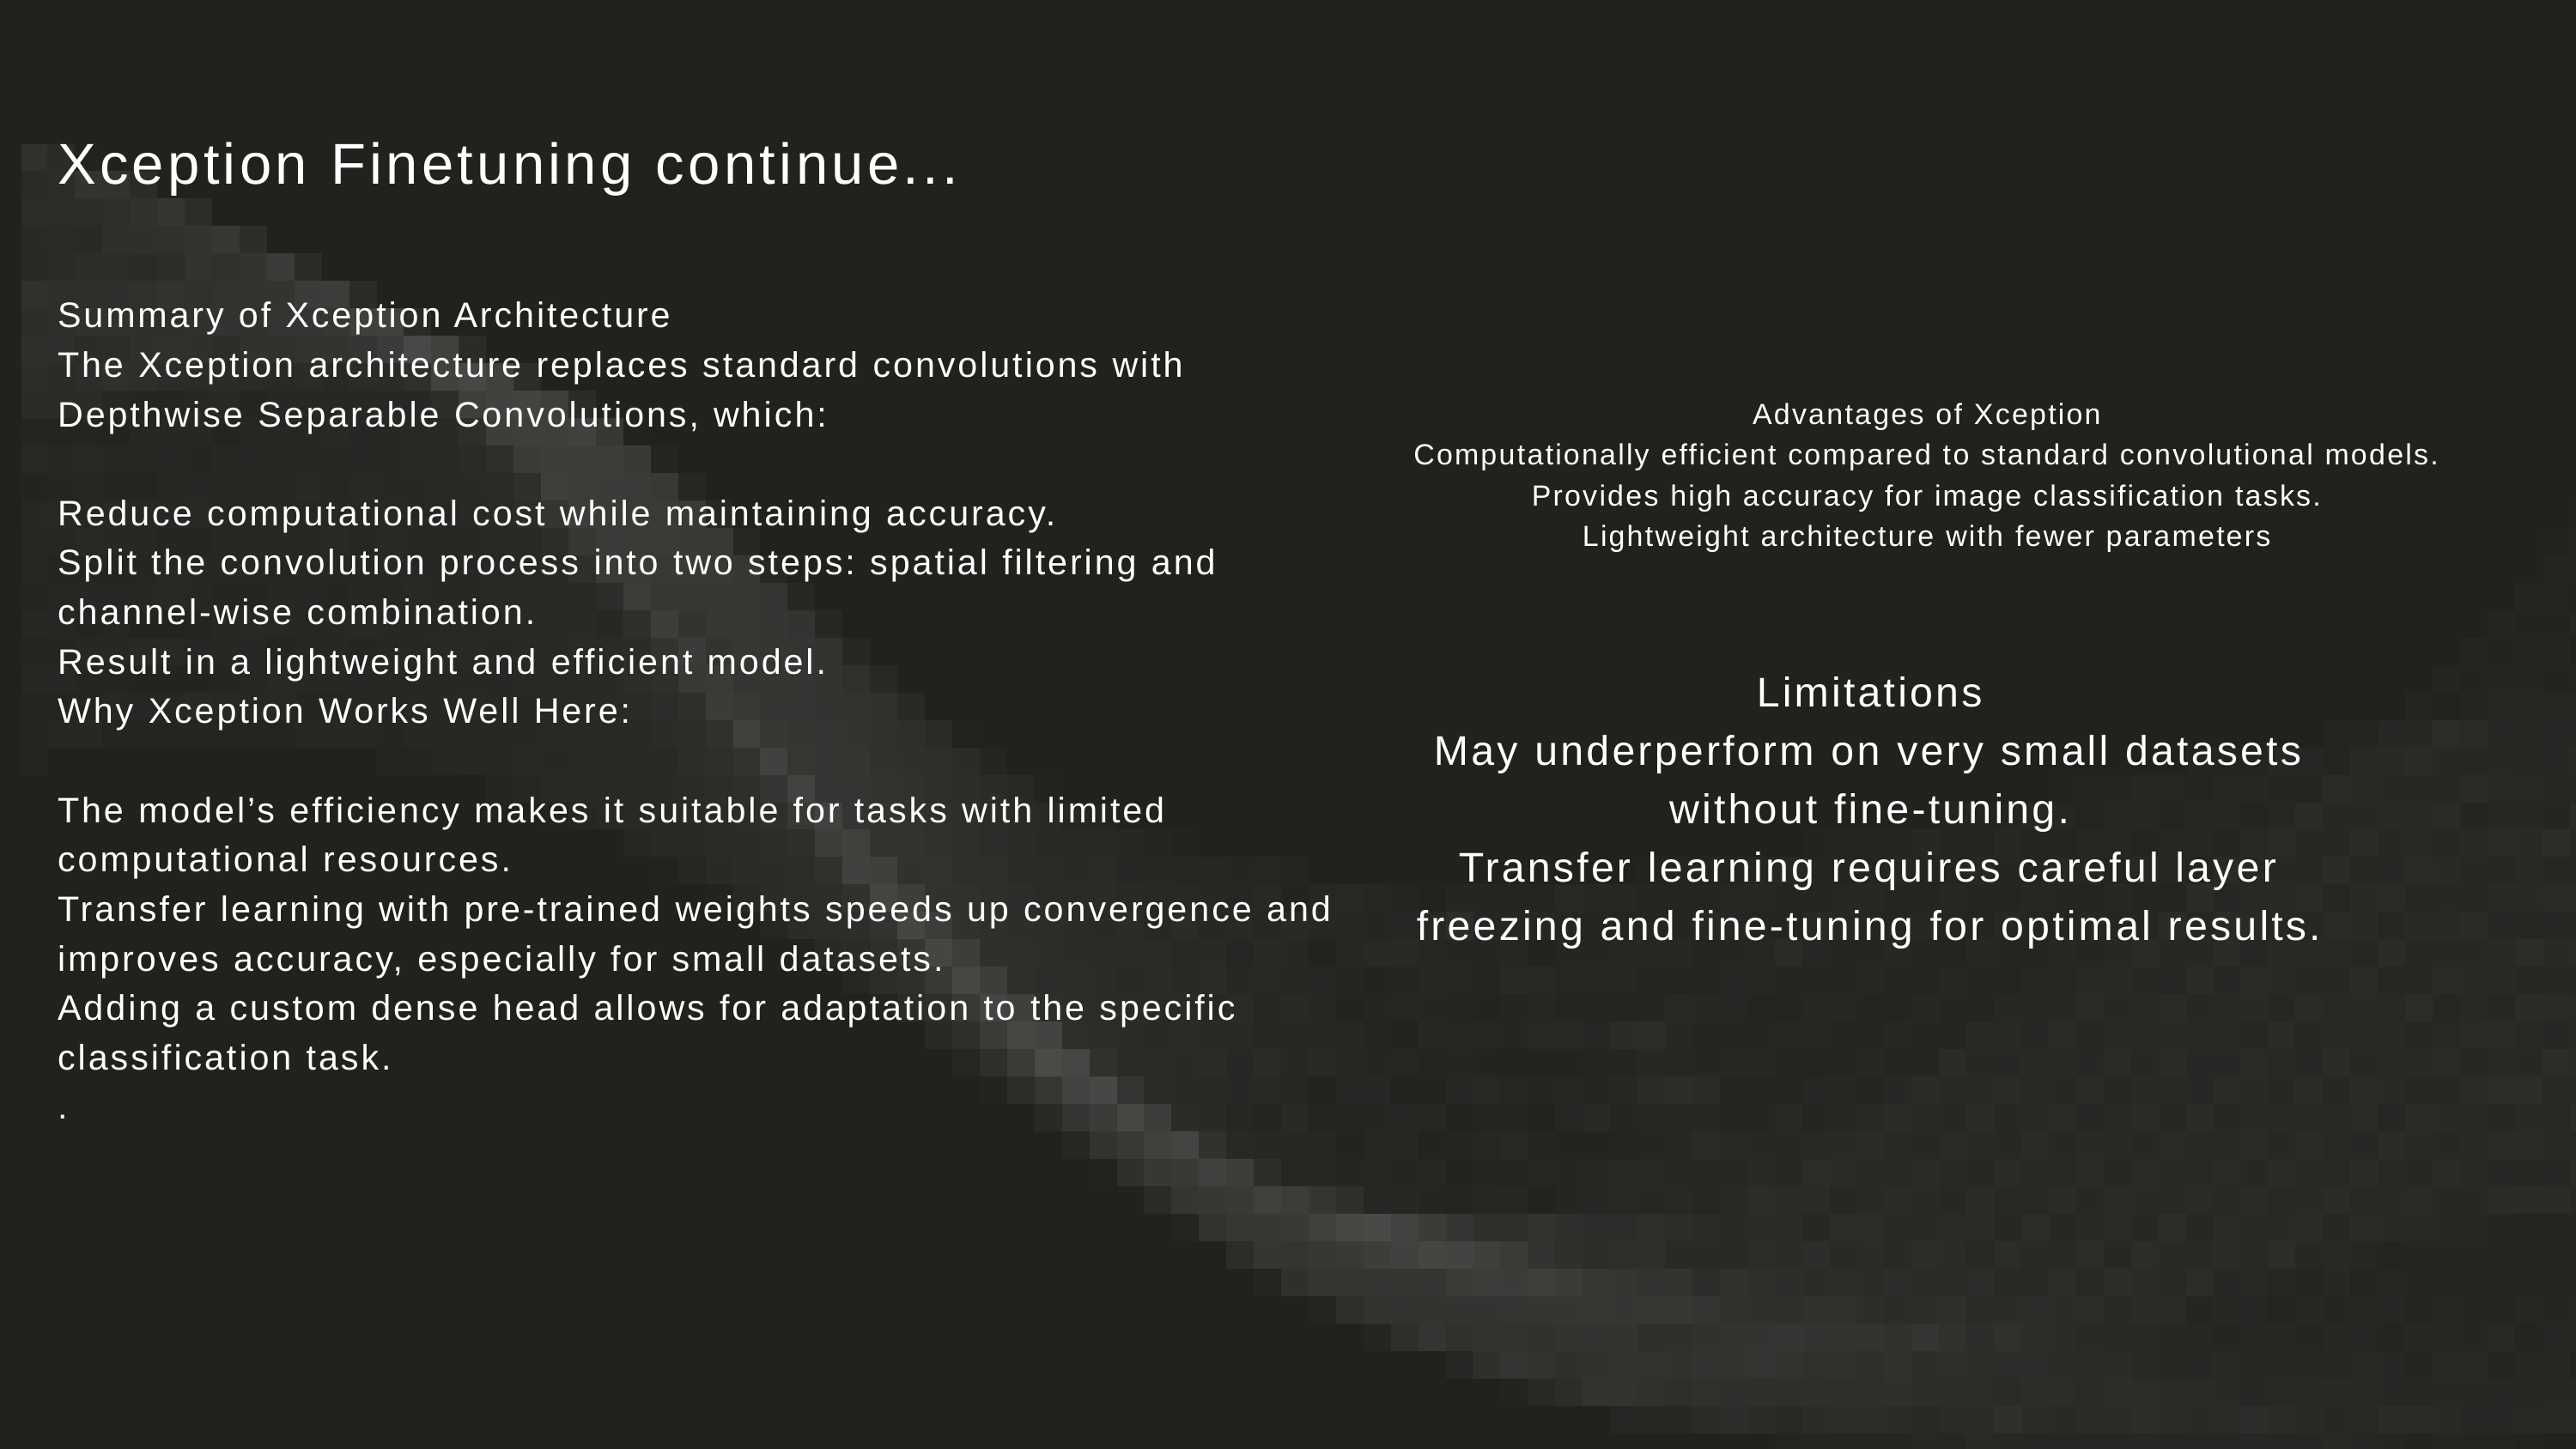

Xception Finetuning continue...

Summary of Xception Architecture
The Xception architecture replaces standard convolutions with Depthwise Separable Convolutions, which:

Reduce computational cost while maintaining accuracy.
Split the convolution process into two steps: spatial filtering and channel-wise combination.
Result in a lightweight and efficient model.
Why Xception Works Well Here:

The model’s efficiency makes it suitable for tasks with limited computational resources.
Transfer learning with pre-trained weights speeds up convergence and improves accuracy, especially for small datasets.
Adding a custom dense head allows for adaptation to the specific classification task.
.

Advantages of Xception
Computationally efficient compared to standard convolutional models.
Provides high accuracy for image classification tasks.
Lightweight architecture with fewer parameters
Limitations
May underperform on very small datasets without fine-tuning.
Transfer learning requires careful layer freezing and fine-tuning for optimal results.